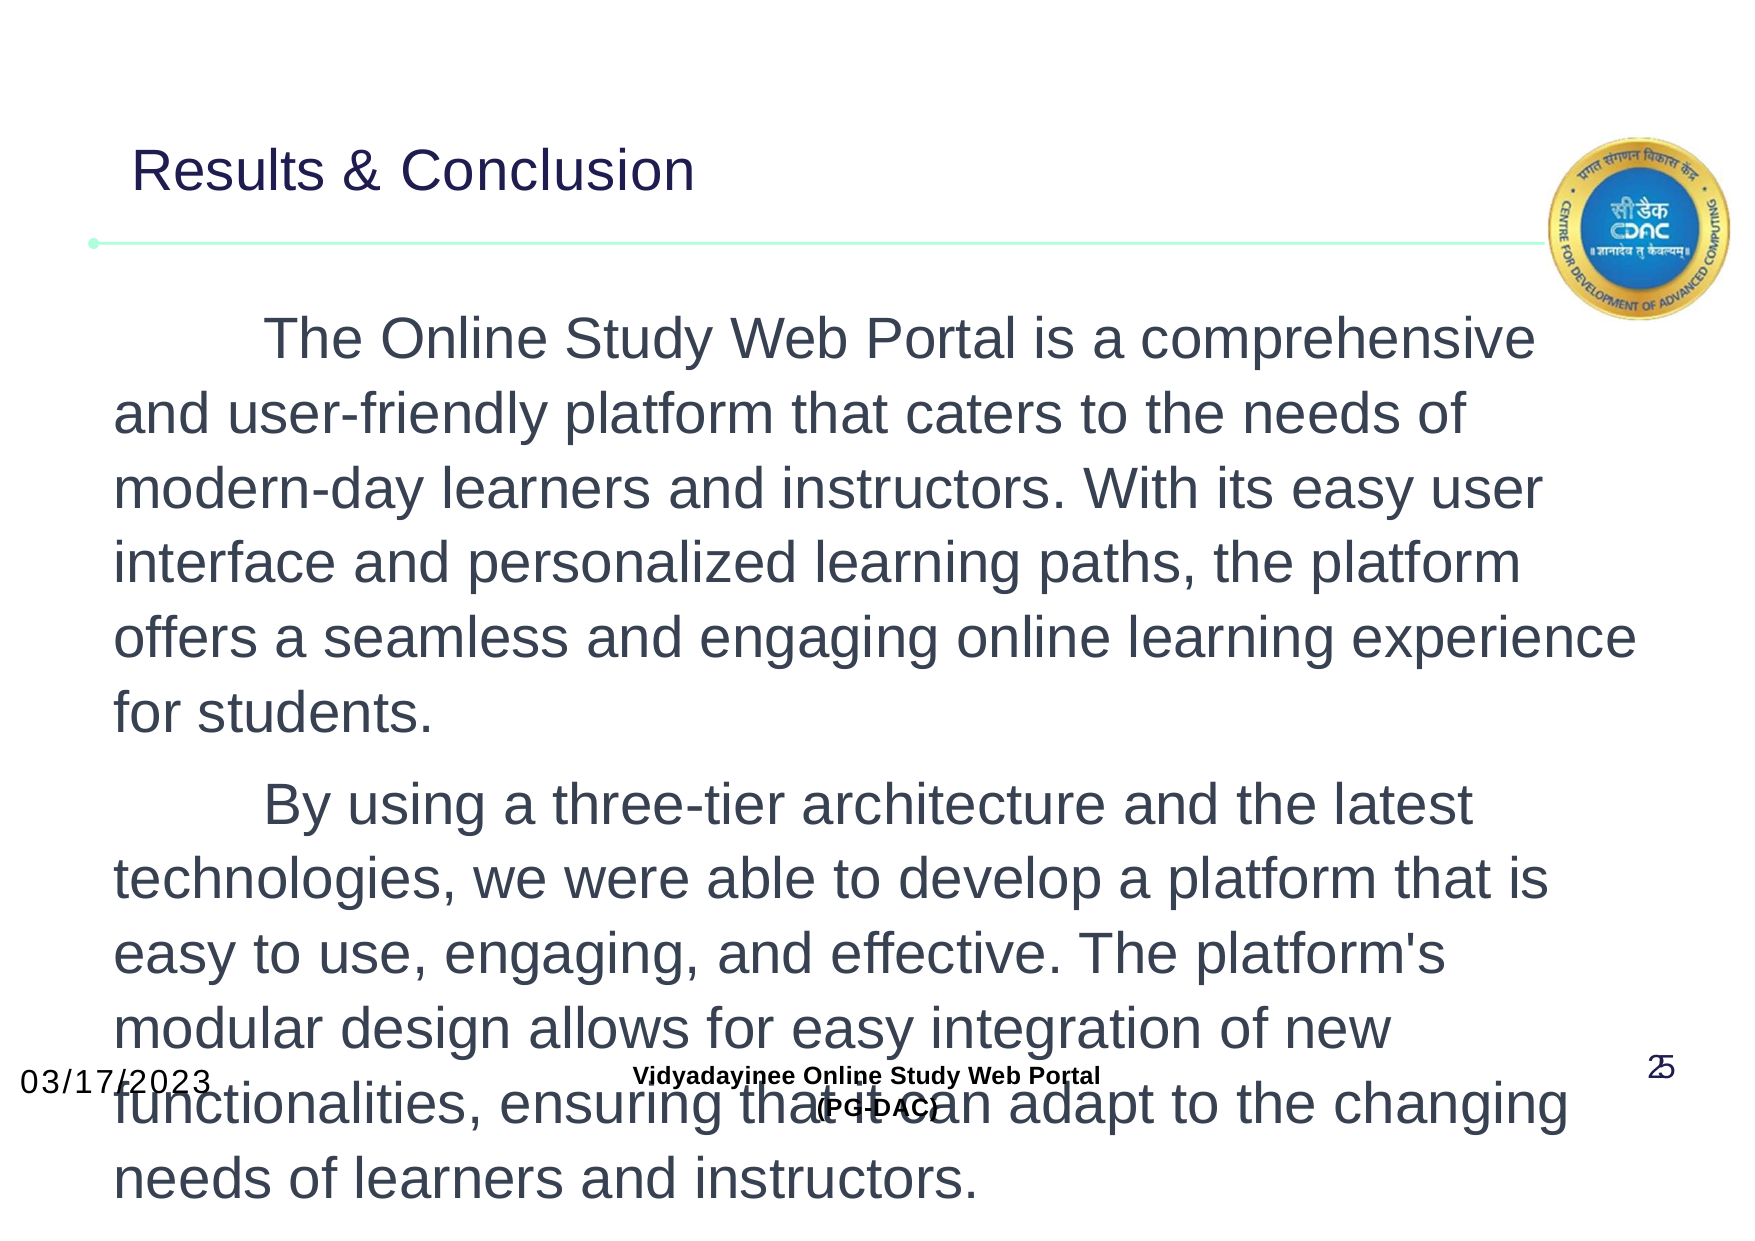

# Results & Conclusion
	The Online Study Web Portal is a comprehensive and user-friendly platform that caters to the needs of modern-day learners and instructors. With its easy user interface and personalized learning paths, the platform offers a seamless and engaging online learning experience for students.
	By using a three-tier architecture and the latest technologies, we were able to develop a platform that is easy to use, engaging, and effective. The platform's modular design allows for easy integration of new functionalities, ensuring that it can adapt to the changing needs of learners and instructors.

25
03/17/2023
Vidyadayinee Online Study Web Portal
  (PG-DAC)